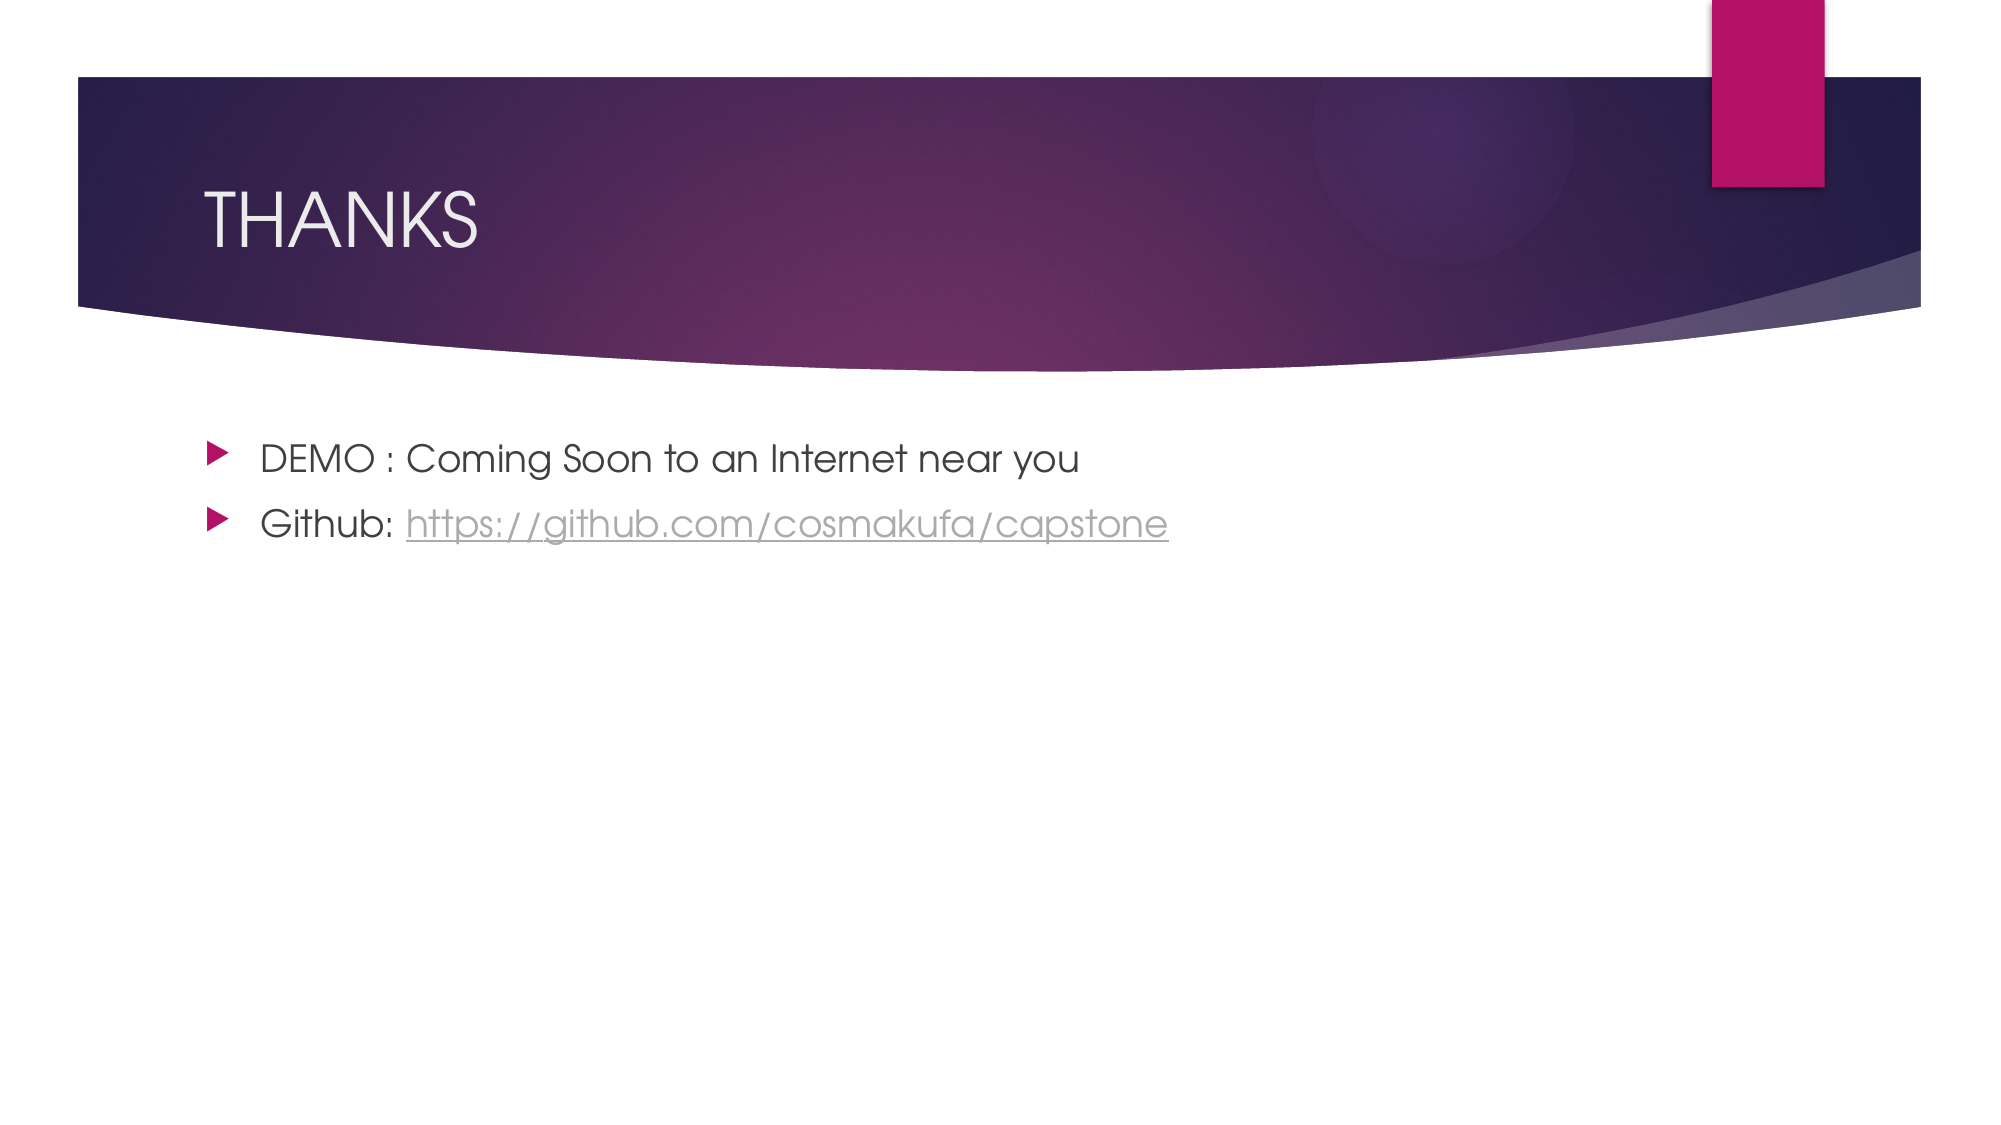

# THANKS
DEMO : Coming Soon to an Internet near you
Github: https://github.com/cosmakufa/capstone